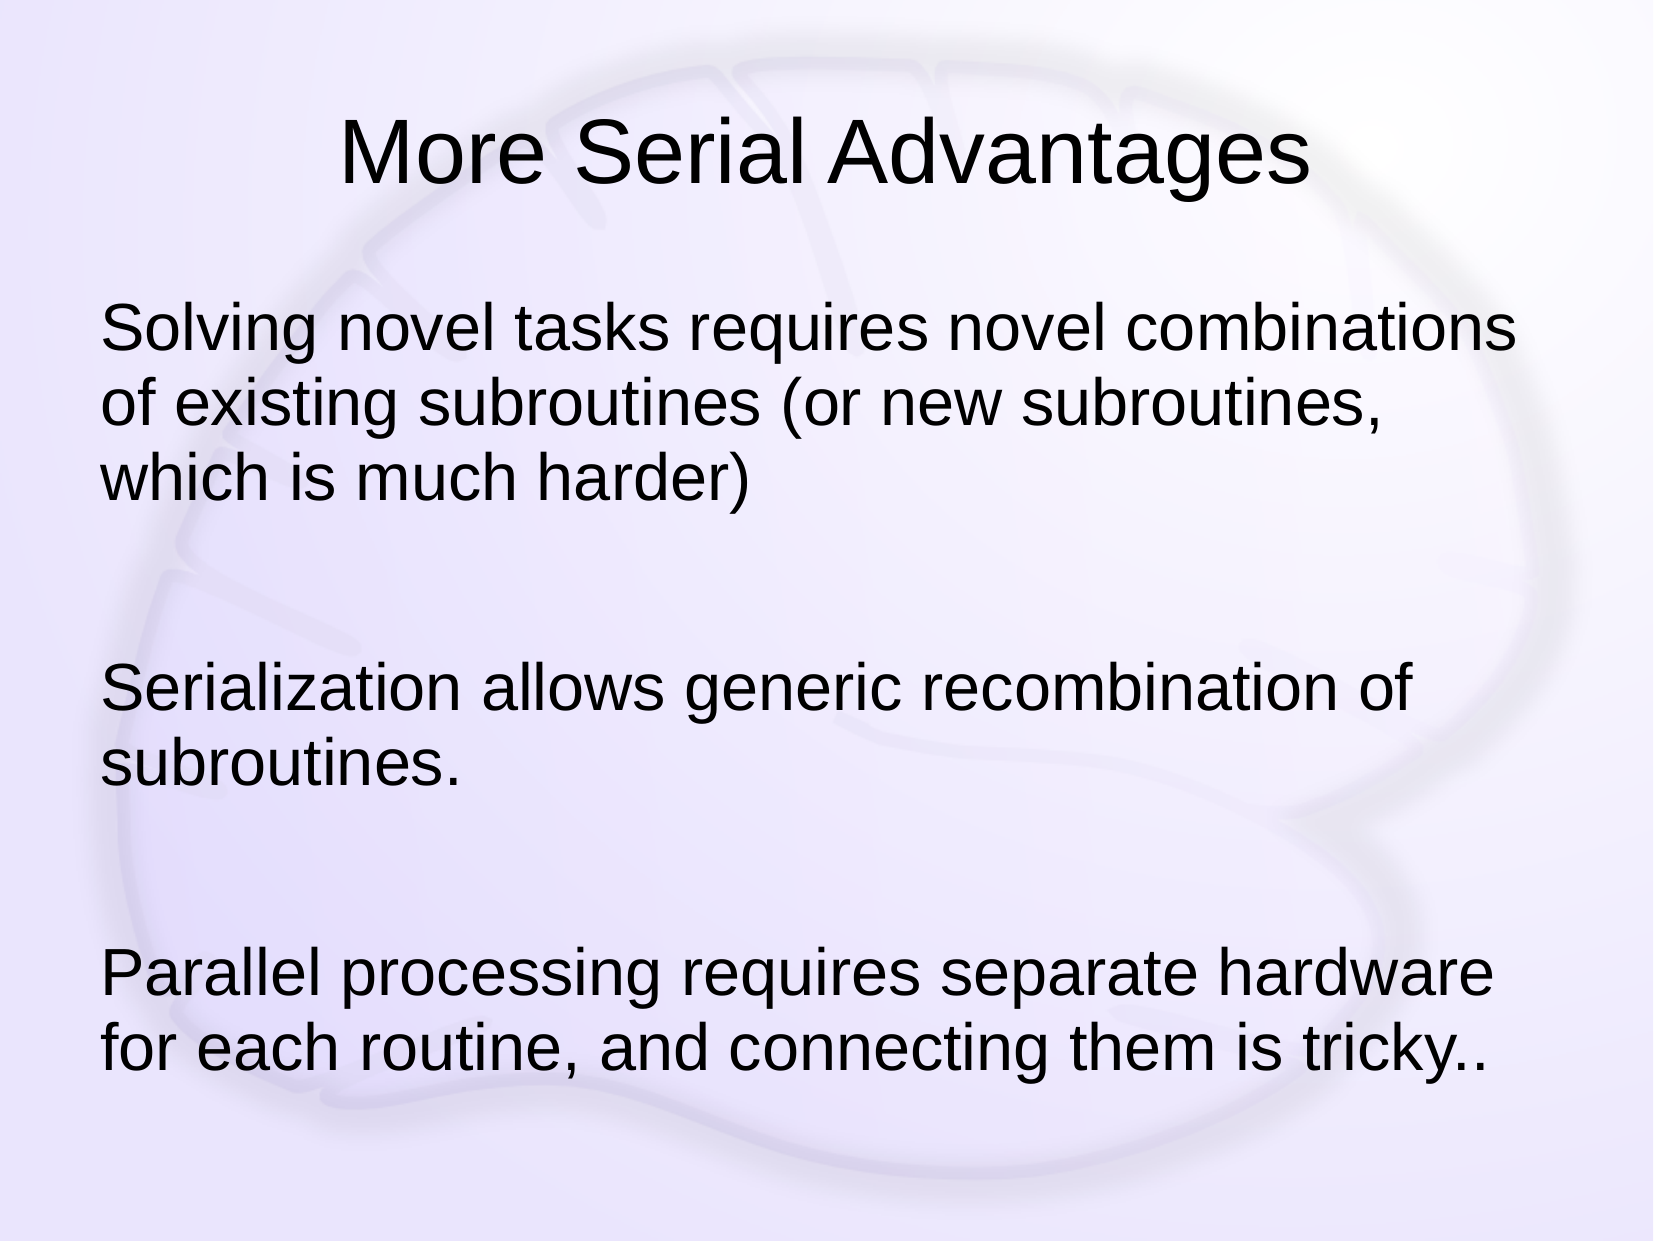

# More Serial Advantages
Solving novel tasks requires novel combinations of existing subroutines (or new subroutines, which is much harder)

Serialization allows generic recombination of subroutines.

Parallel processing requires separate hardware for each routine, and connecting them is tricky..